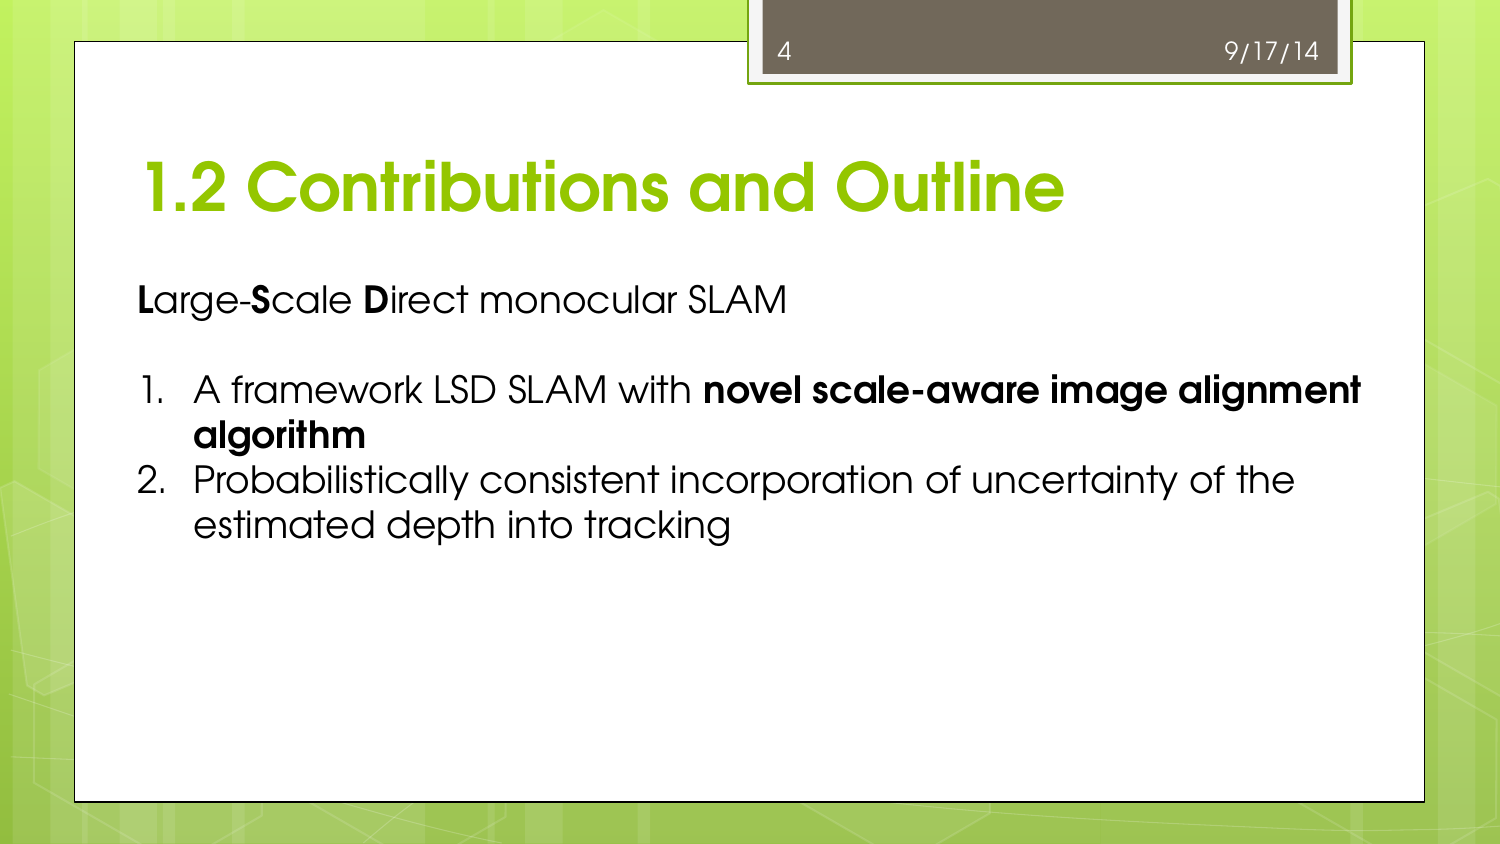

4
9/17/14
1.2 Contributions and Outline
Large-Scale Direct monocular SLAM

A framework LSD SLAM with novel scale-aware image alignment algorithm
Probabilistically consistent incorporation of uncertainty of the estimated depth into tracking